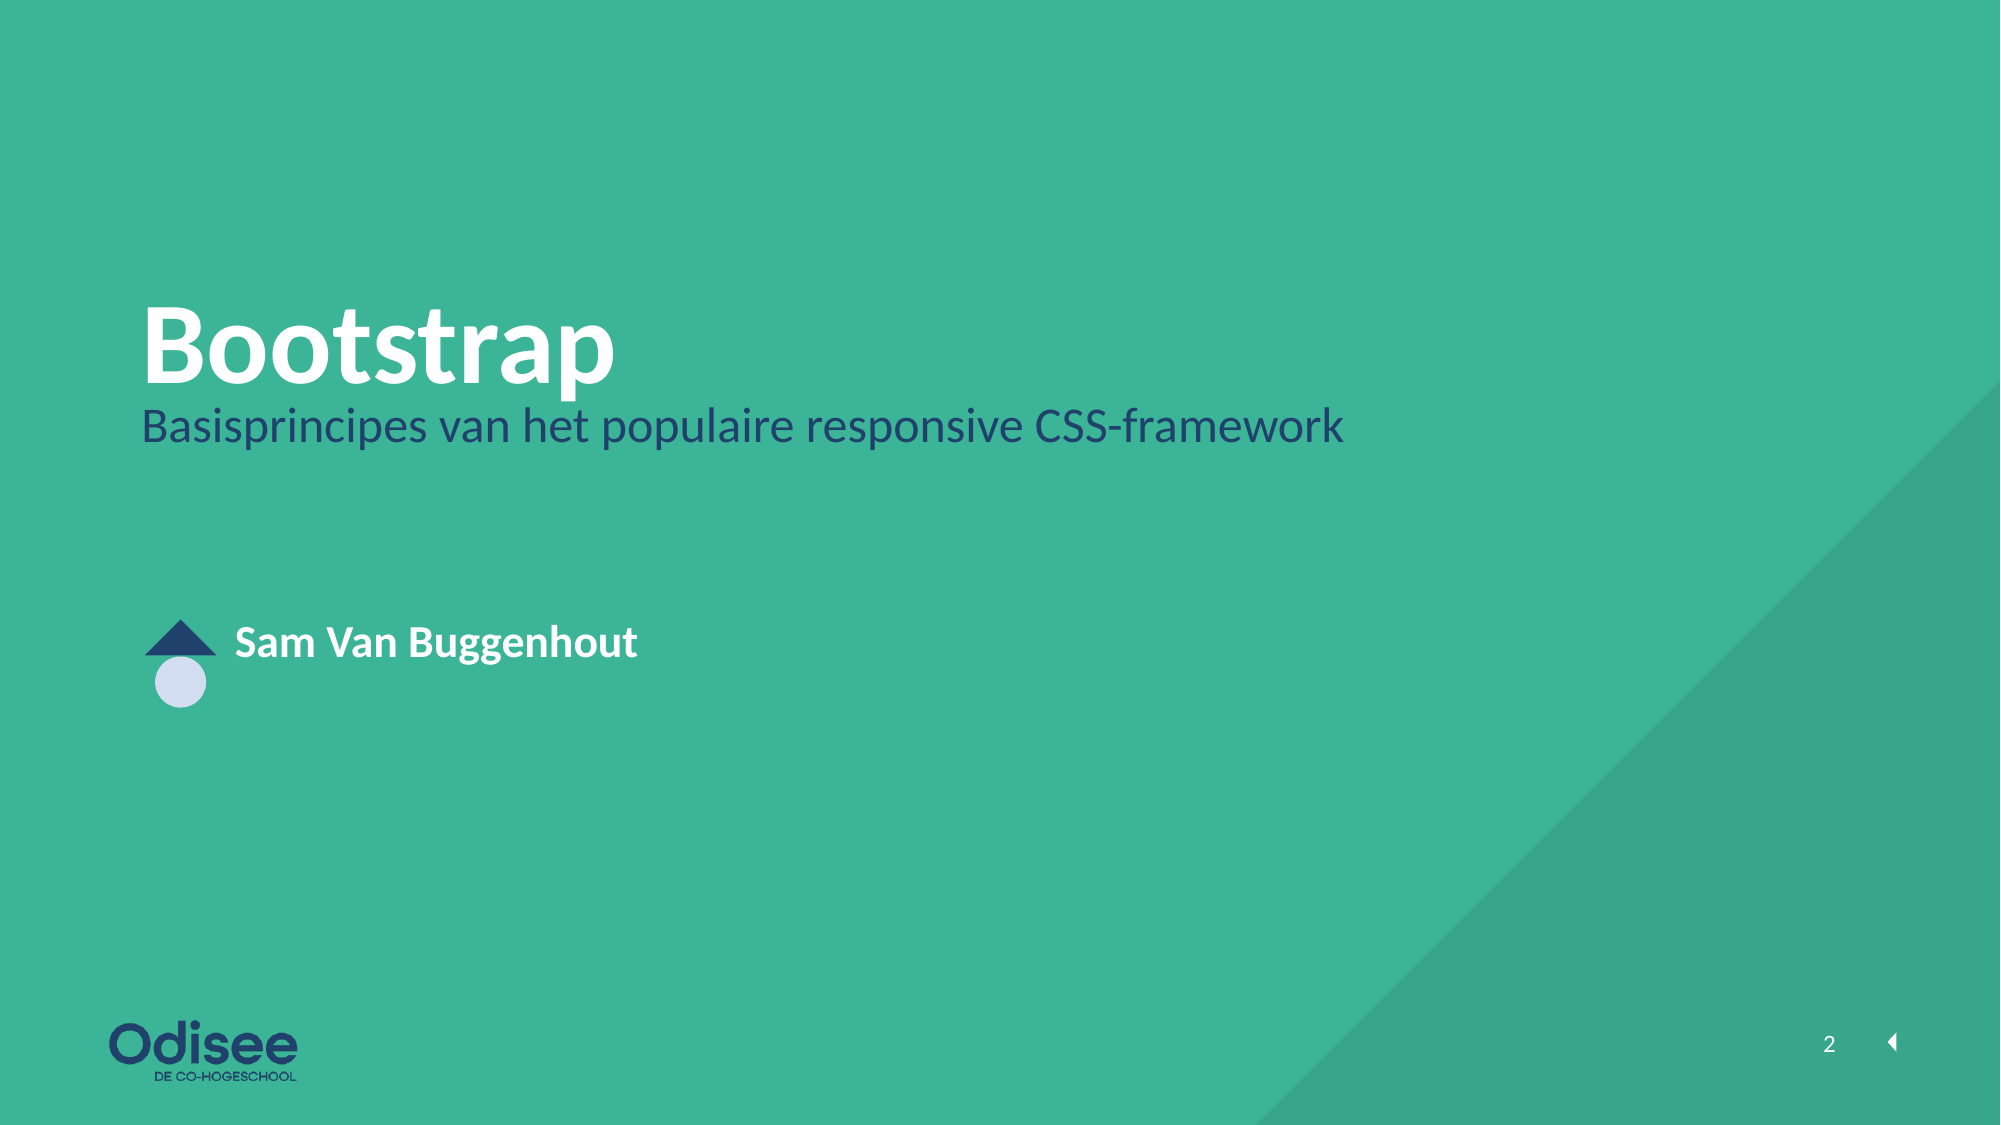

# Bootstrap
Basisprincipes van het populaire responsive CSS-framework
Sam Van Buggenhout

2